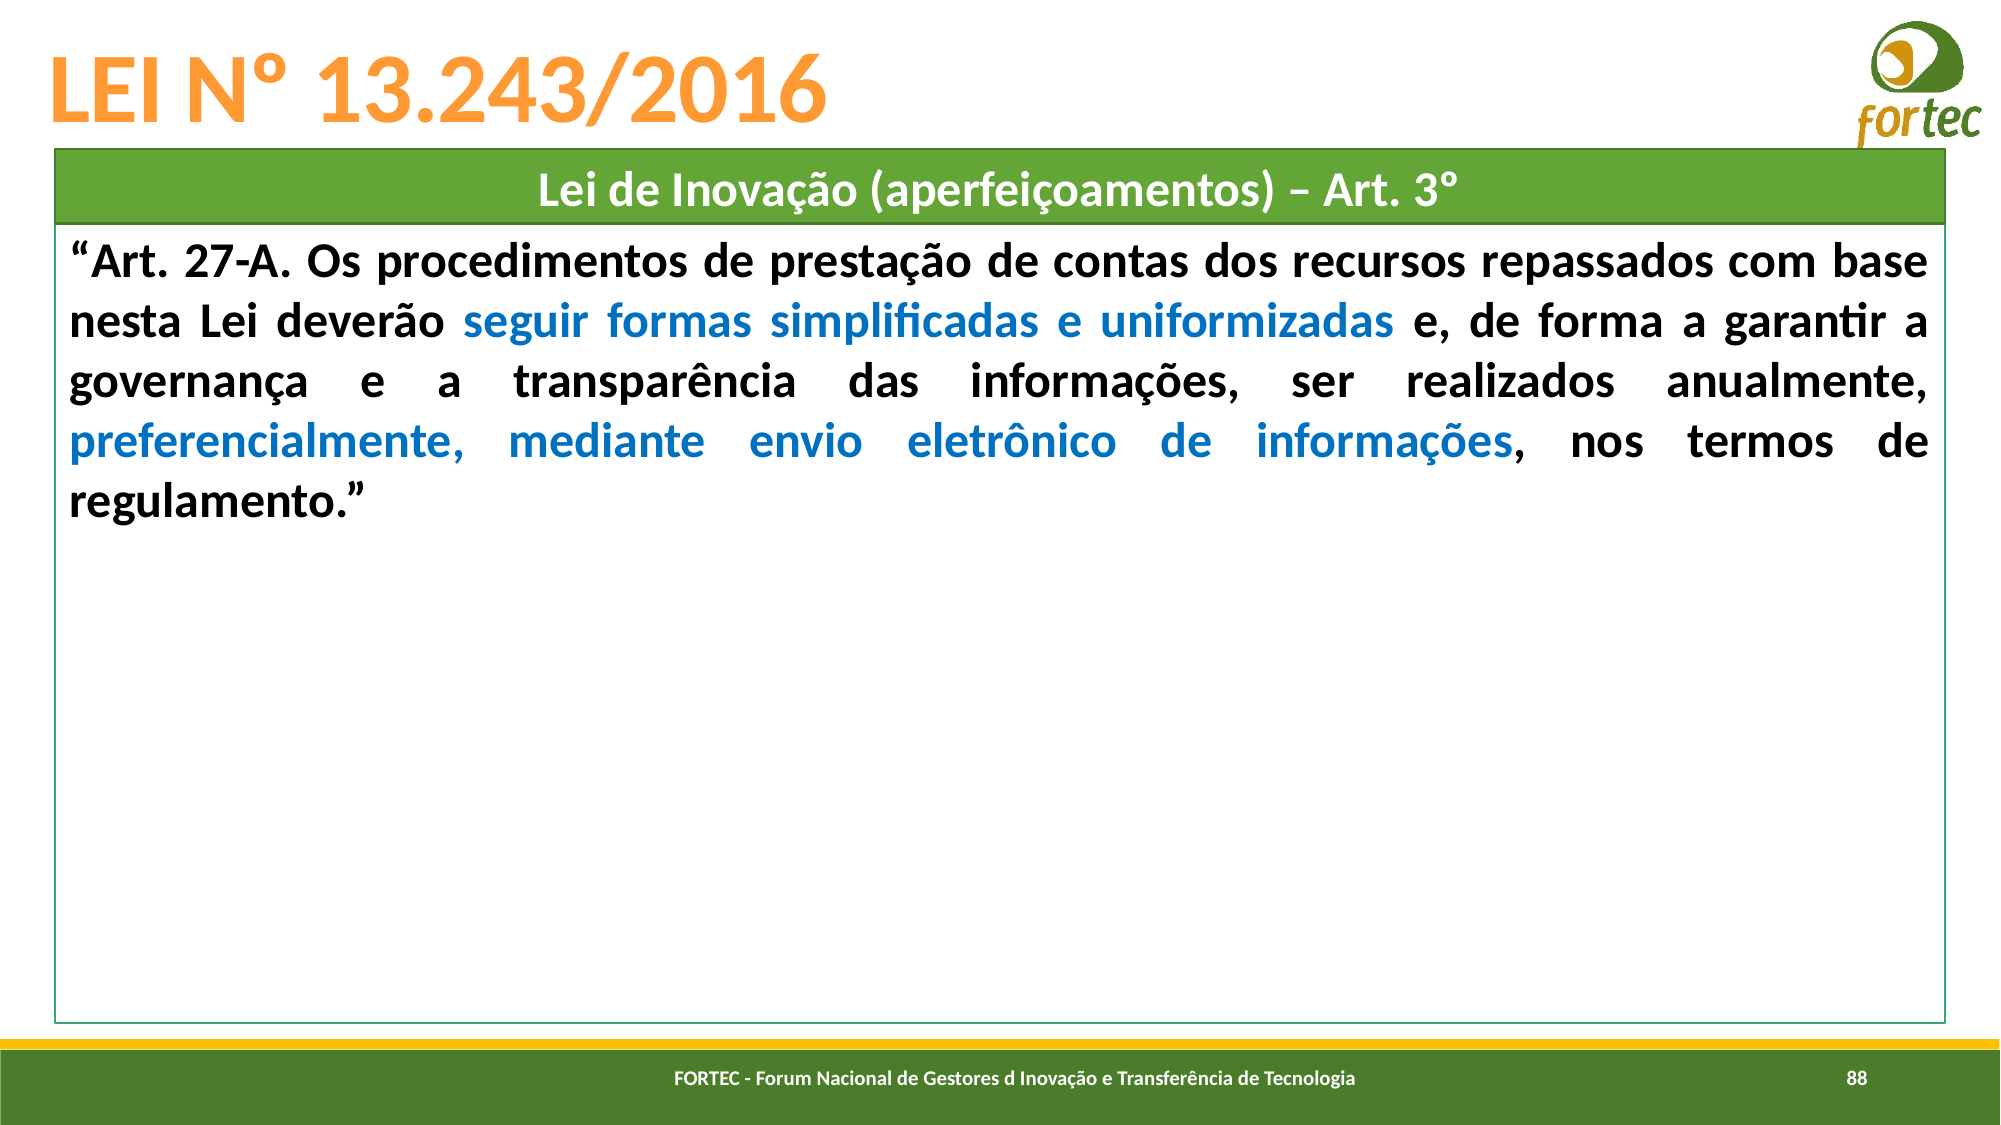

# LEI Nº 13.243/2016
Lei de Inovação (aperfeiçoamentos) – Art. 3º
“Art. 27-A. Os procedimentos de prestação de contas dos recursos repassados com base nesta Lei deverão seguir formas simplificadas e uniformizadas e, de forma a garantir a governança e a transparência das informações, ser realizados anualmente, preferencialmente, mediante envio eletrônico de informações, nos termos de regulamento.”
FORTEC - Forum Nacional de Gestores d Inovação e Transferência de Tecnologia
88